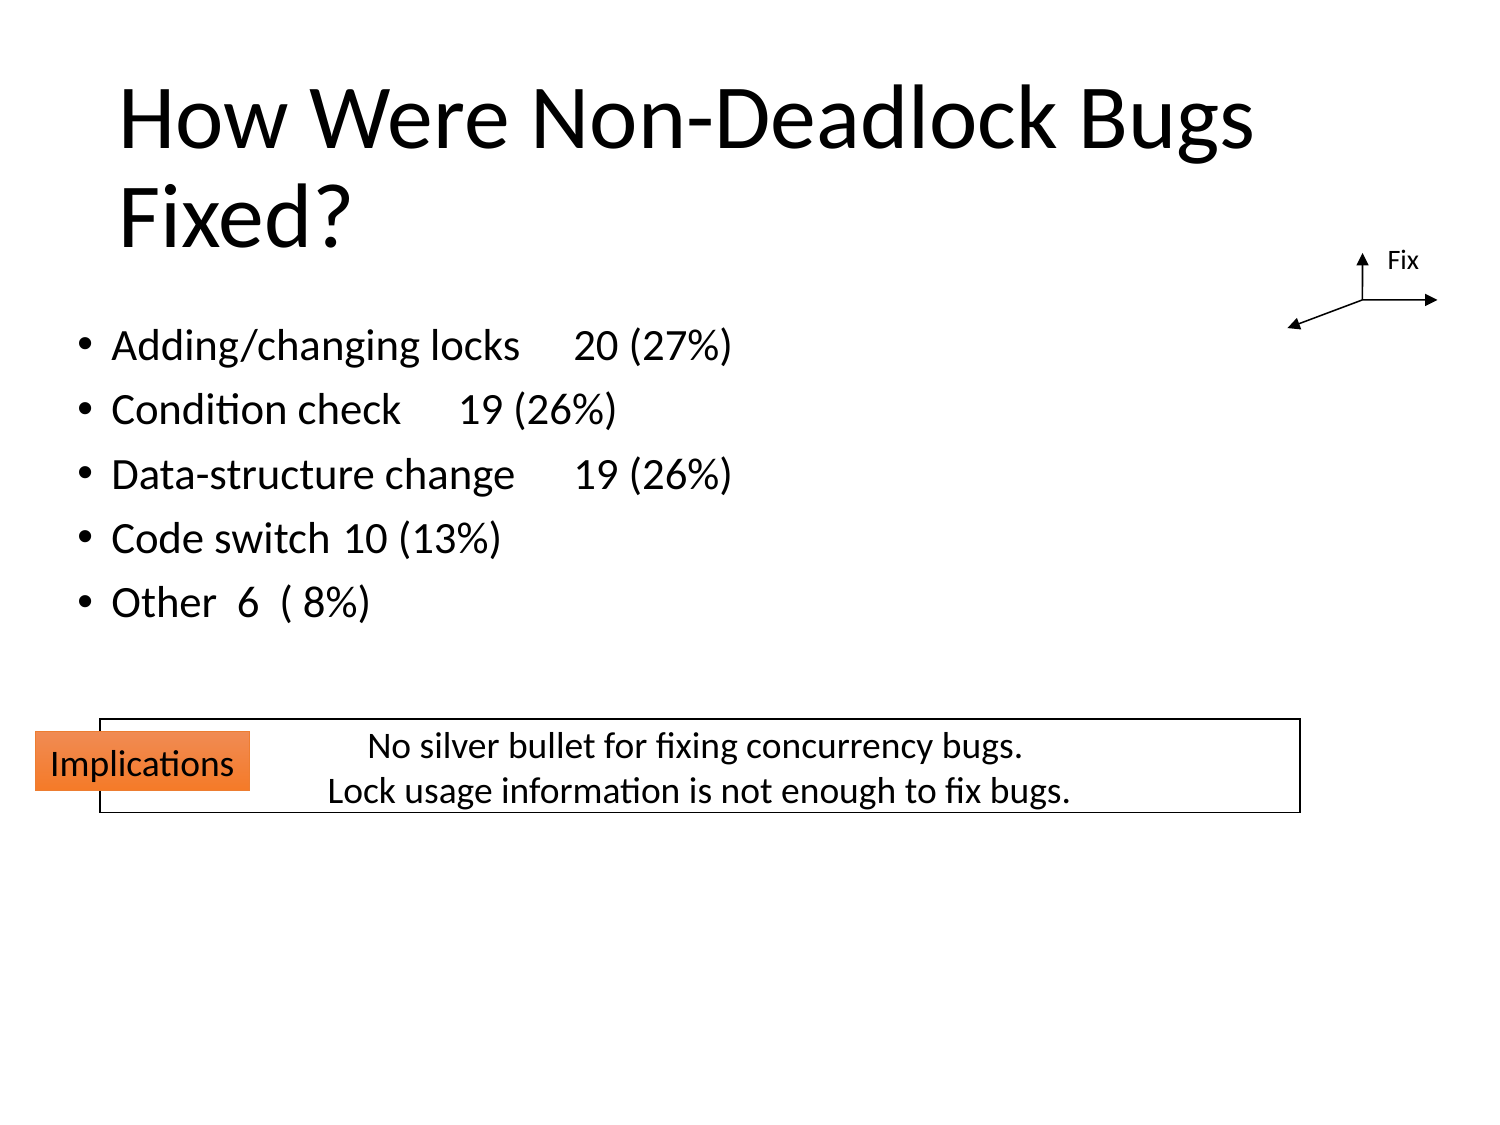

# How Were Non-Deadlock Bugs Fixed?
Fix

Adding/changing locks	20 (27%)
Condition check		19 (26%)
Data-structure change	19 (26%)
Code switch			10 (13%)
Other			 6  ( 8%)
No silver bullet for fixing concurrency bugs.
Lock usage information is not enough to fix bugs.
Implications